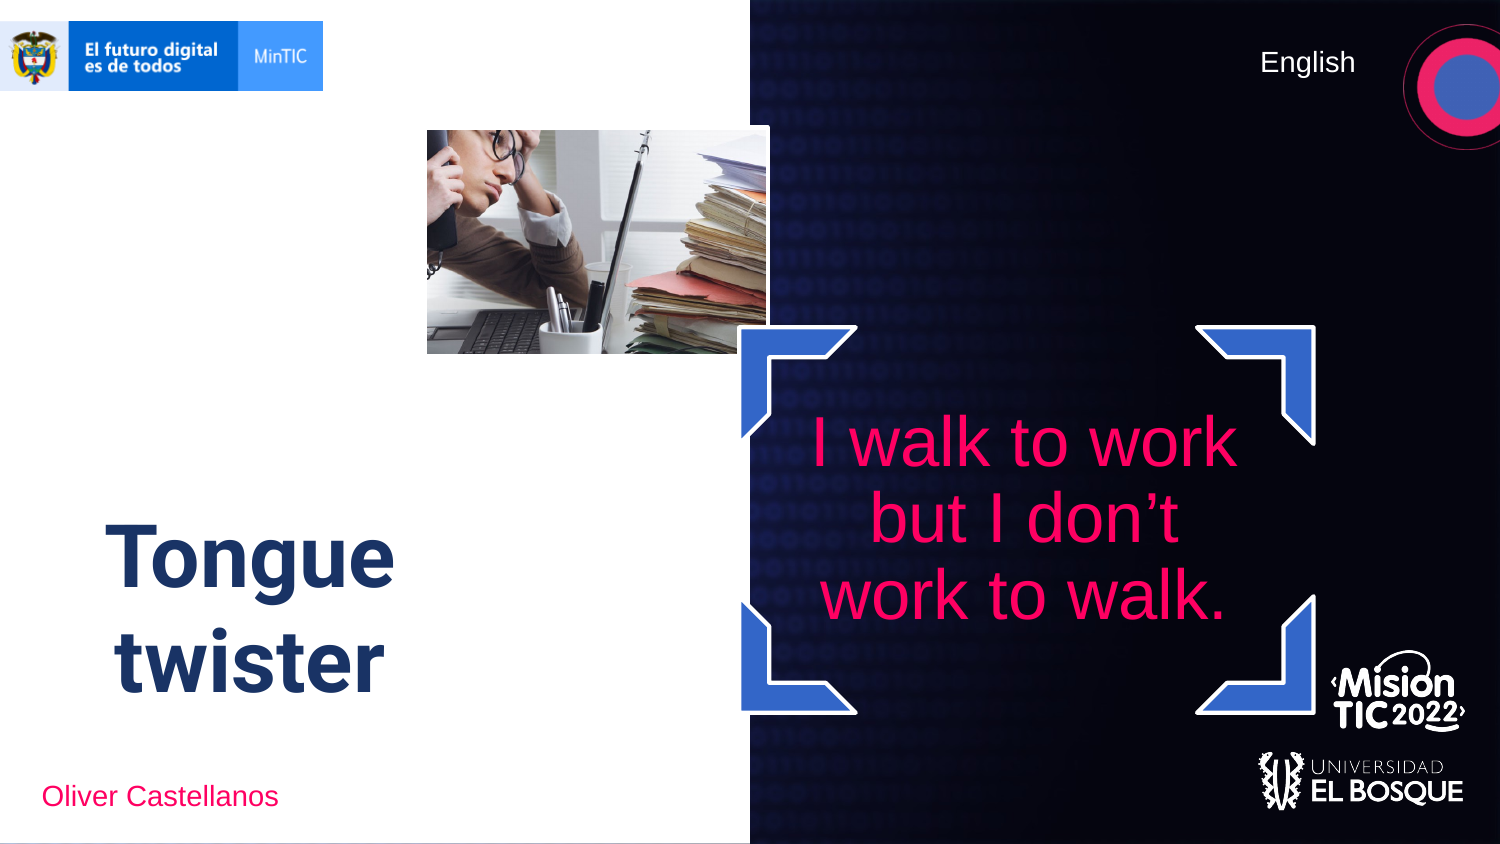

I walk to work but I don’t work to walk.
# Tongue twister